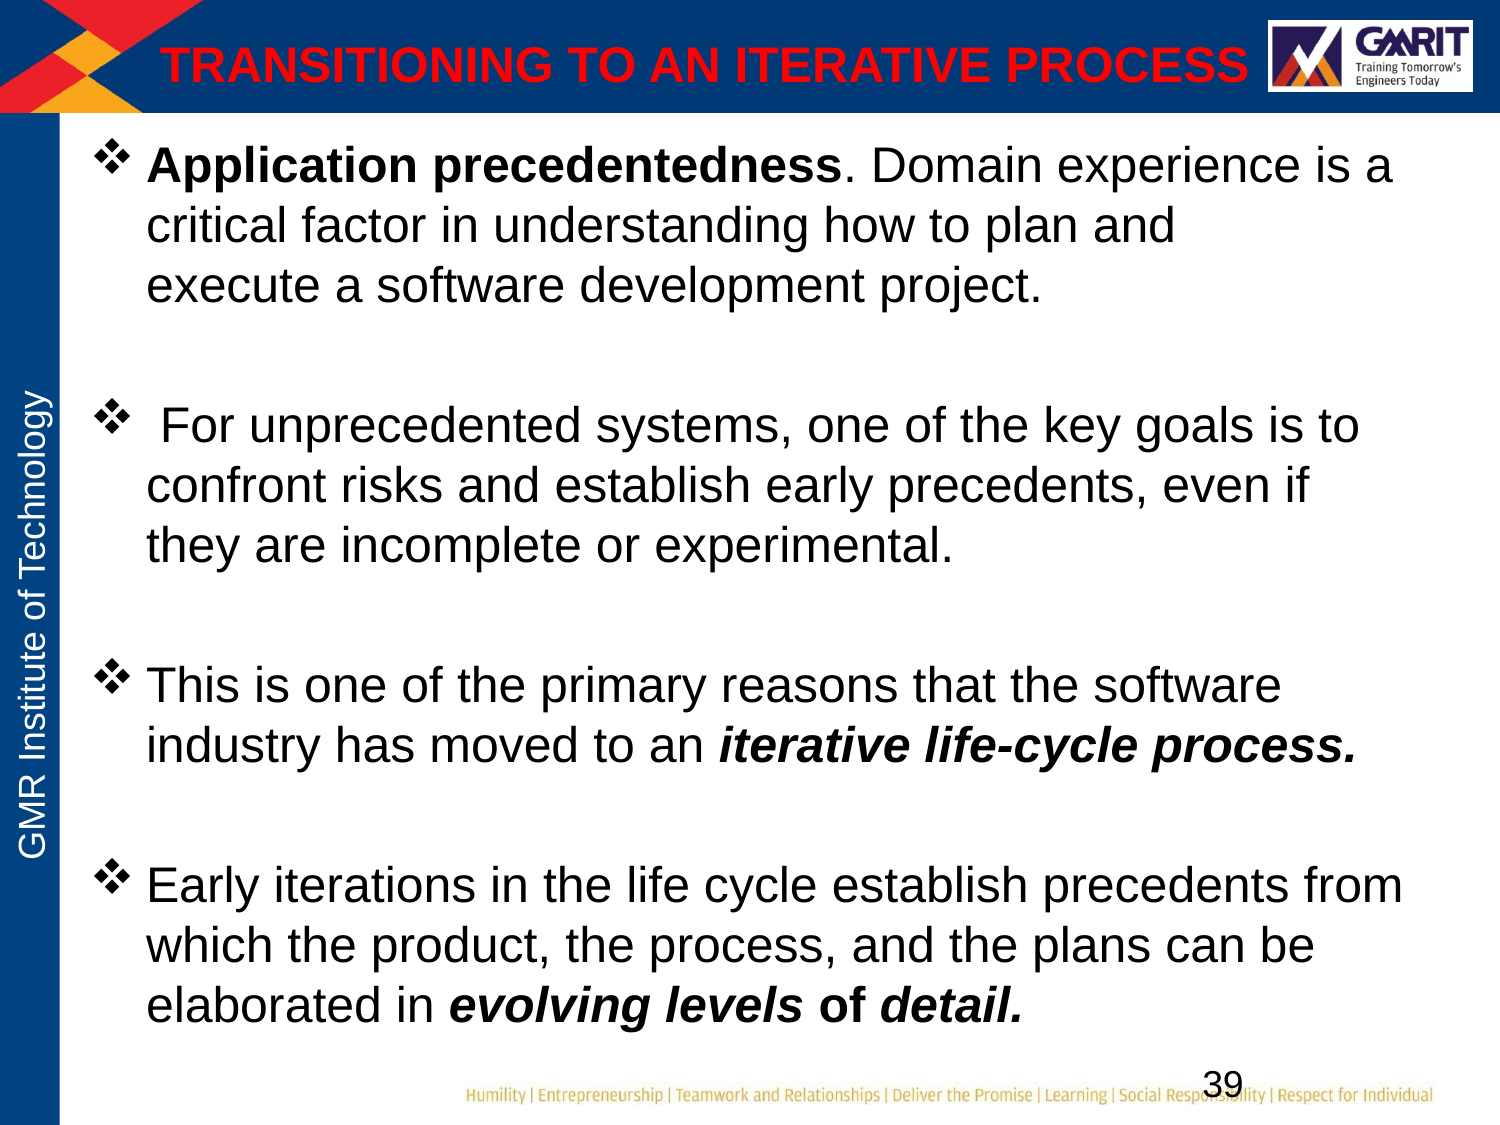

# TRANSITIONING TO AN ITERATIVE PROCESS
Application precedentedness. Domain experience is a critical factor in understanding how to plan and
execute a software development project.

 For unprecedented systems, one of the key goals is to confront risks and establish early precedents, even if they are incomplete or experimental.

This is one of the primary reasons that the software industry has moved to an iterative life-cycle process.

Early iterations in the life cycle establish precedents from which the product, the process, and the plans can be elaborated in evolving levels of detail.
39